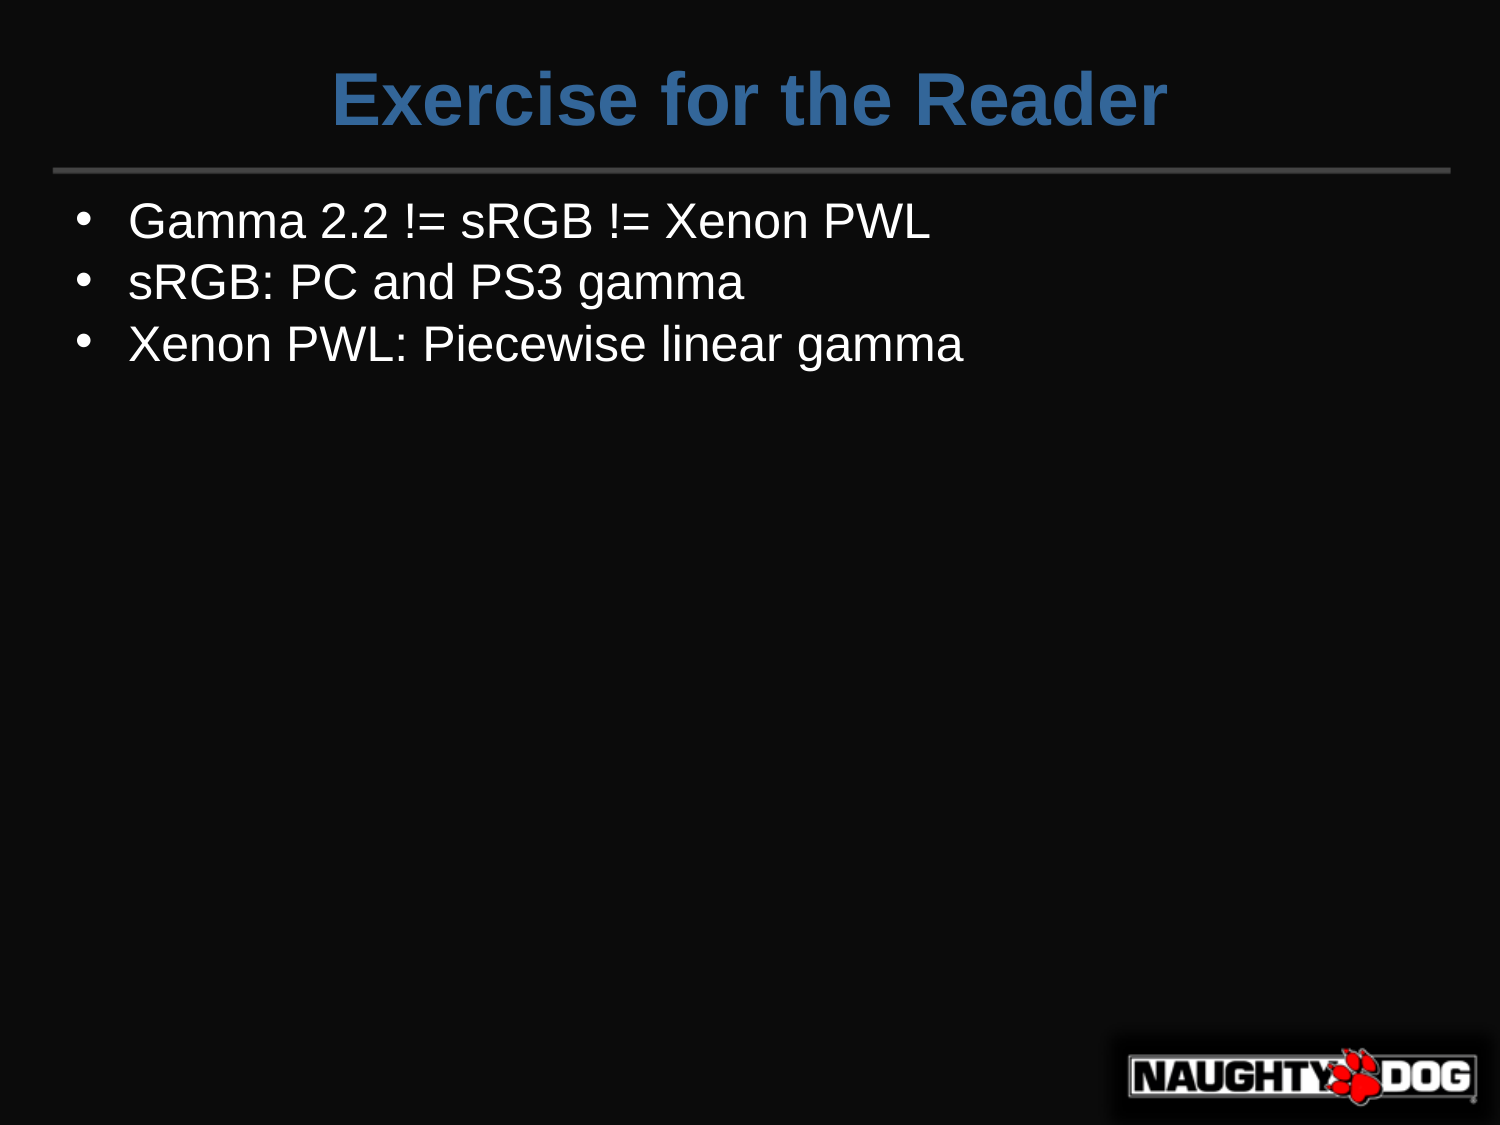

Exercise for the Reader
Gamma 2.2 != sRGB != Xenon PWL
sRGB: PC and PS3 gamma
Xenon PWL: Piecewise linear gamma